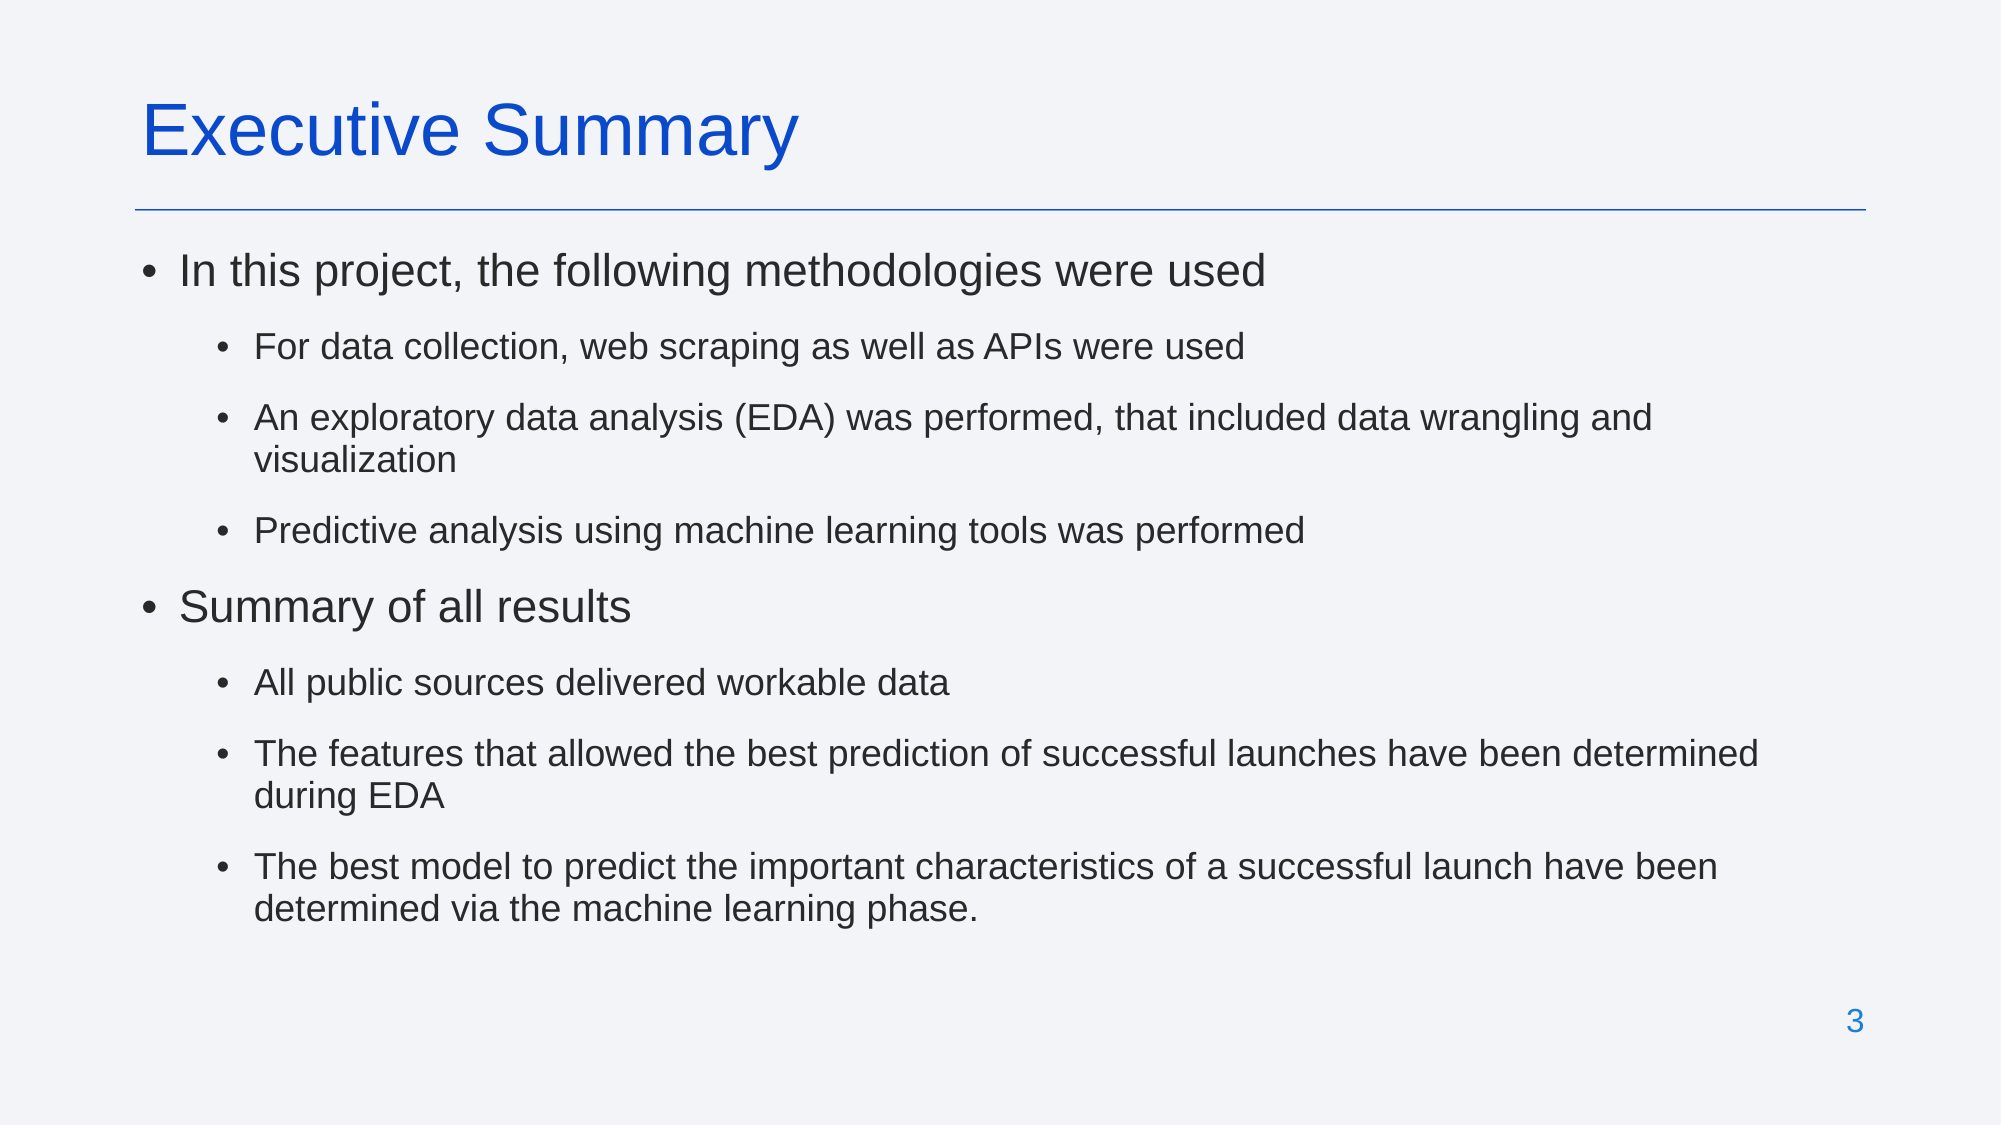

Executive Summary
In this project, the following methodologies were used
For data collection, web scraping as well as APIs were used
An exploratory data analysis (EDA) was performed, that included data wrangling and visualization
Predictive analysis using machine learning tools was performed
Summary of all results
All public sources delivered workable data
The features that allowed the best prediction of successful launches have been determined during EDA
The best model to predict the important characteristics of a successful launch have been determined via the machine learning phase.
3